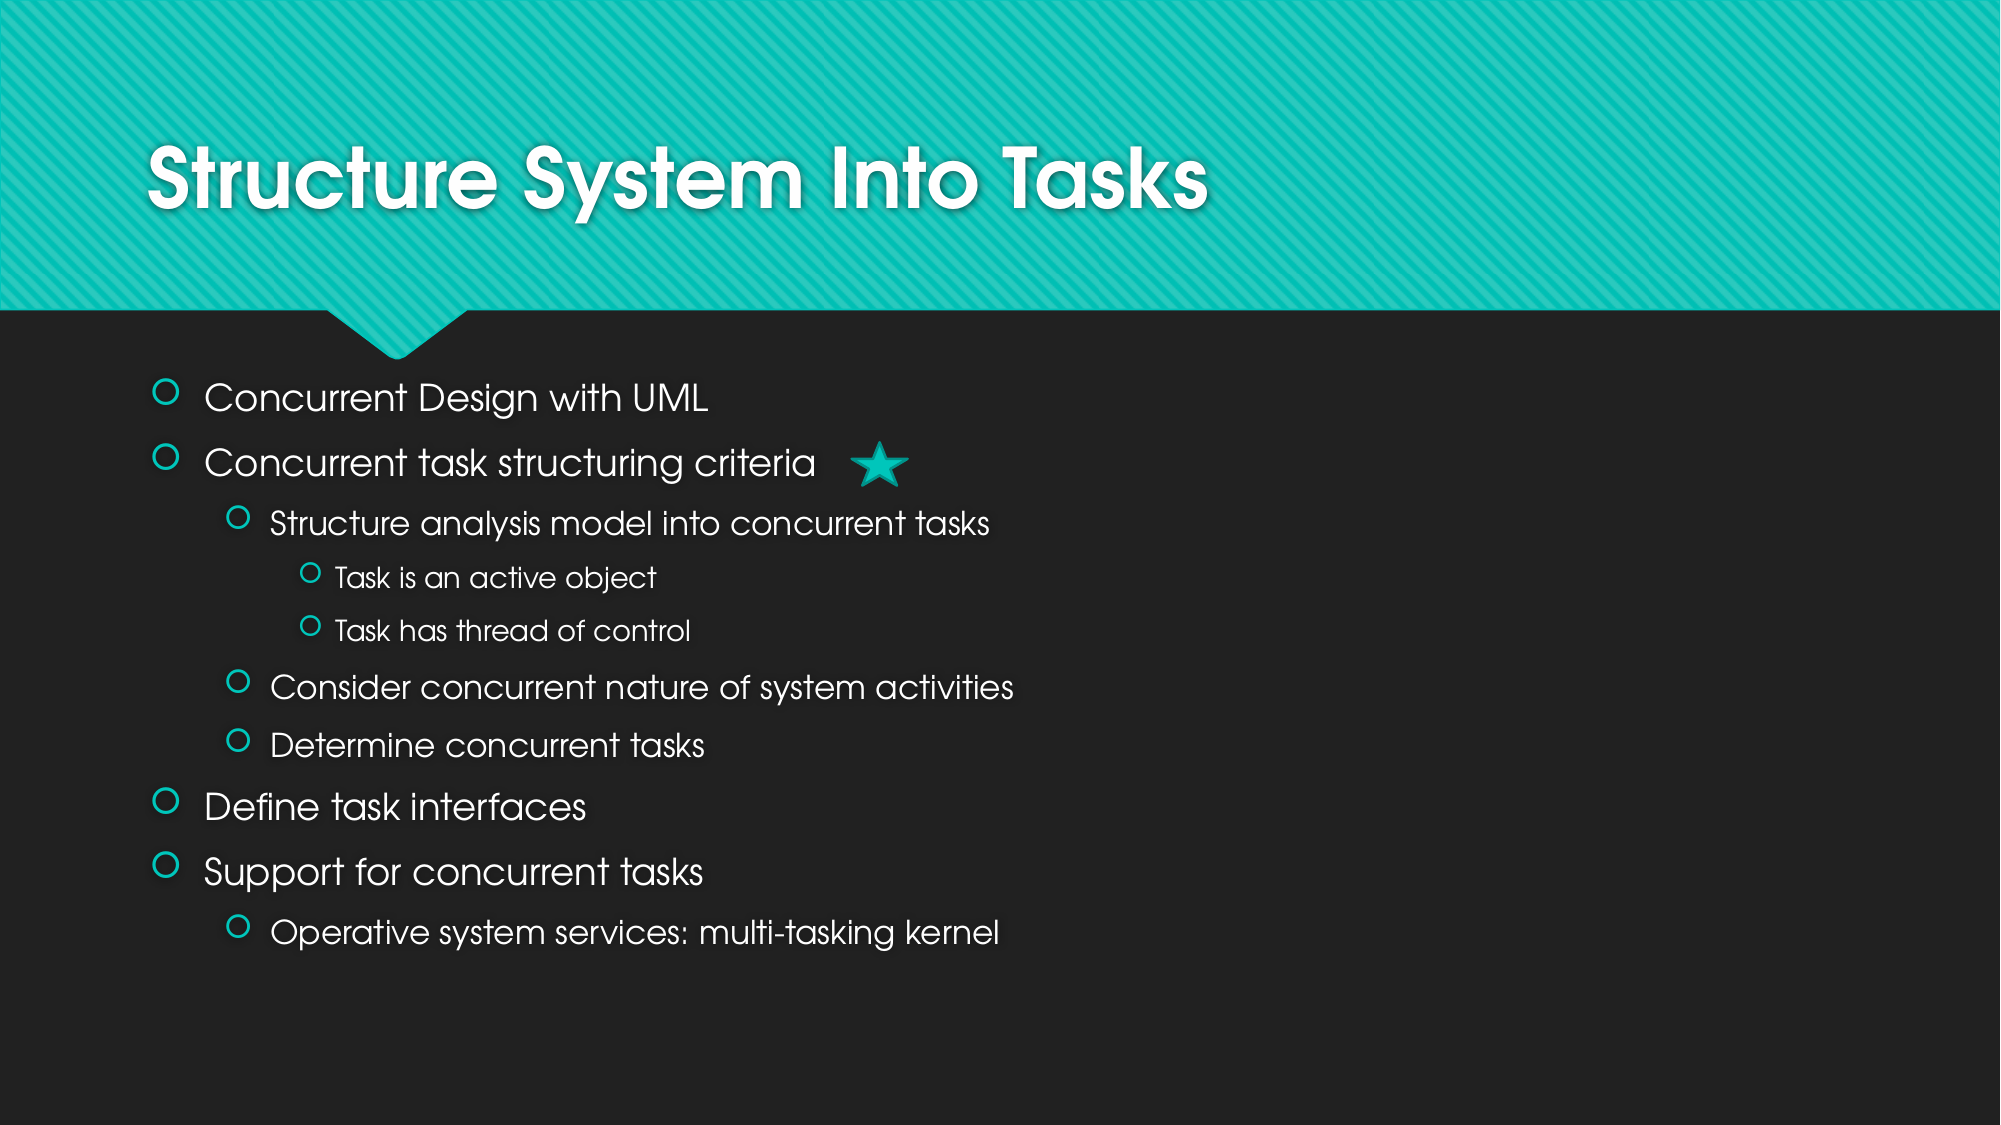

# Structure System Into Tasks
Concurrent Design with UML
Concurrent task structuring criteria
Structure analysis model into concurrent tasks
Task is an active object
Task has thread of control
Consider concurrent nature of system activities
Determine concurrent tasks
Define task interfaces
Support for concurrent tasks
Operative system services: multi-tasking kernel